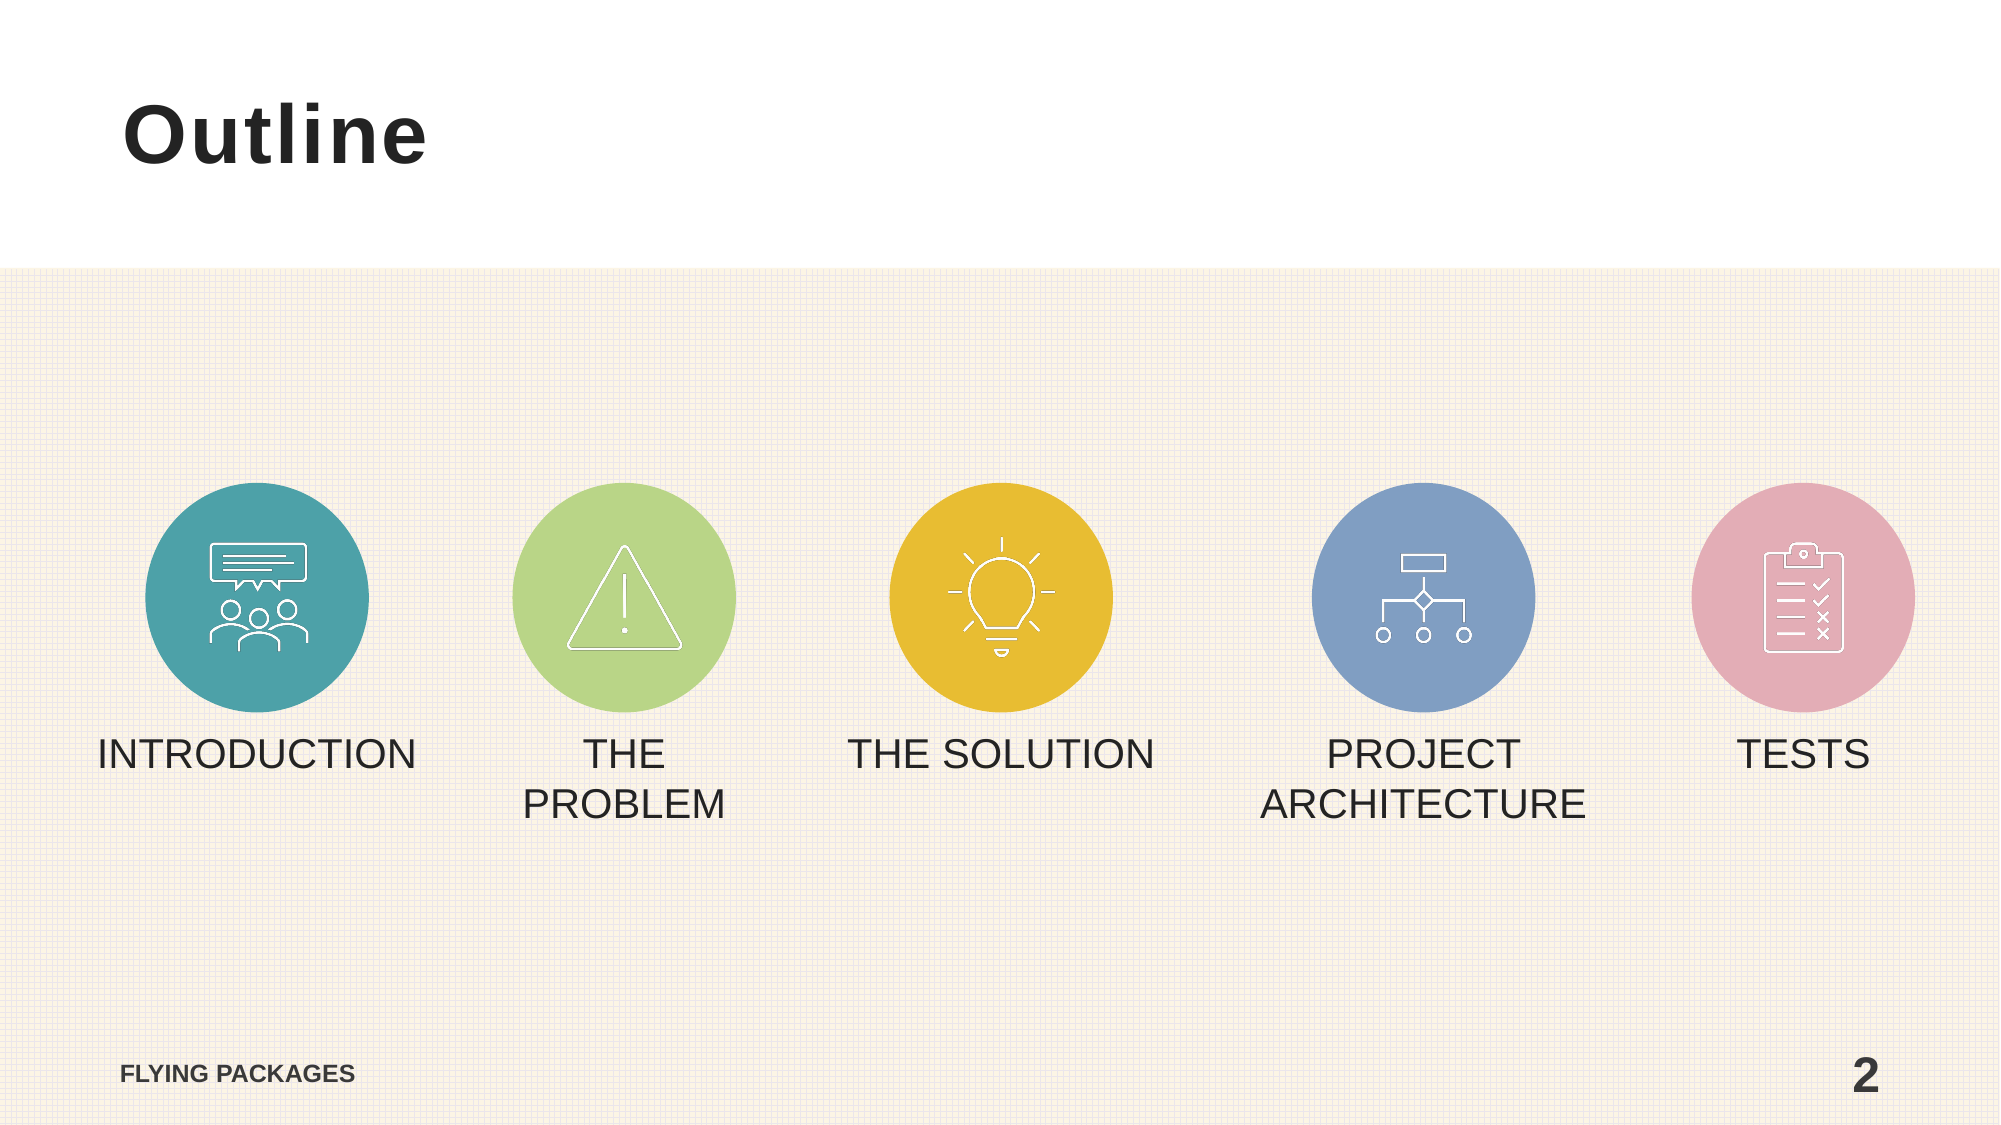

# Outline
Introduction
the problem
the solution
Project architecture
tests
FLYING PACKAGES
2